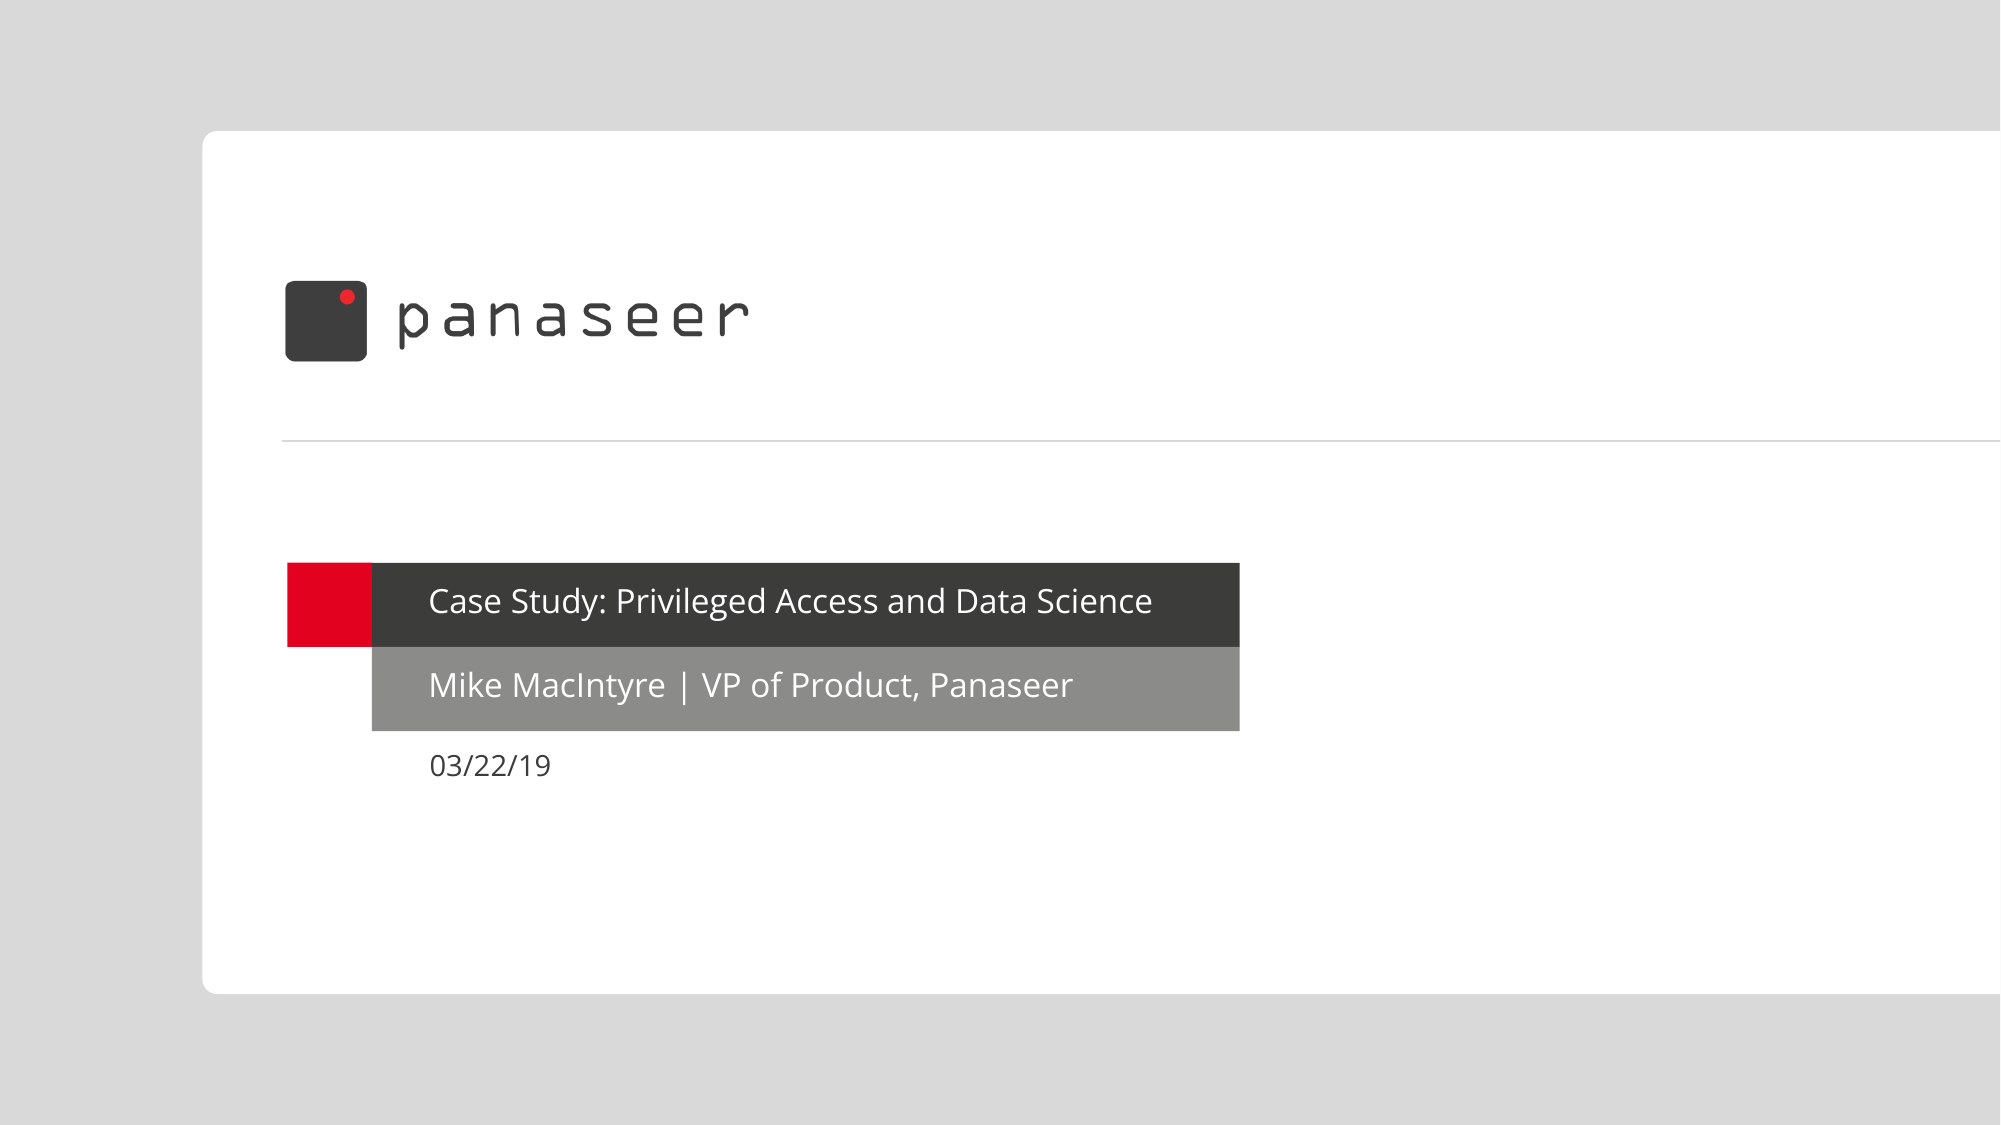

Case Study: Privileged Access and Data Science
Mike MacIntyre | VP of Product, Panaseer
03/22/19